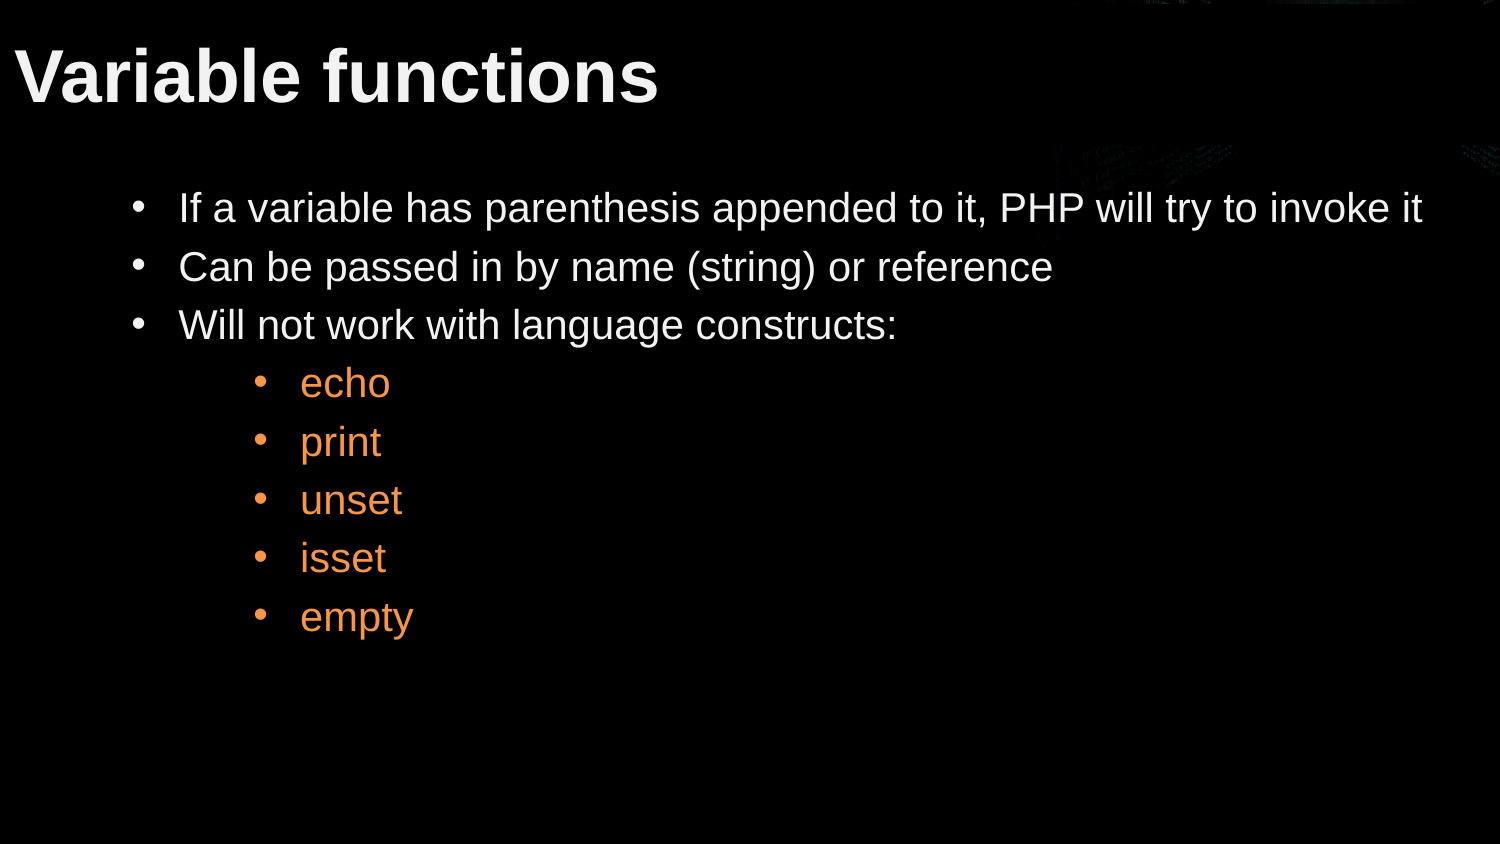

# Variable functions
If a variable has parenthesis appended to it, PHP will try to invoke it
Can be passed in by name (string) or reference
Will not work with language constructs:
echo
print
unset
isset
empty